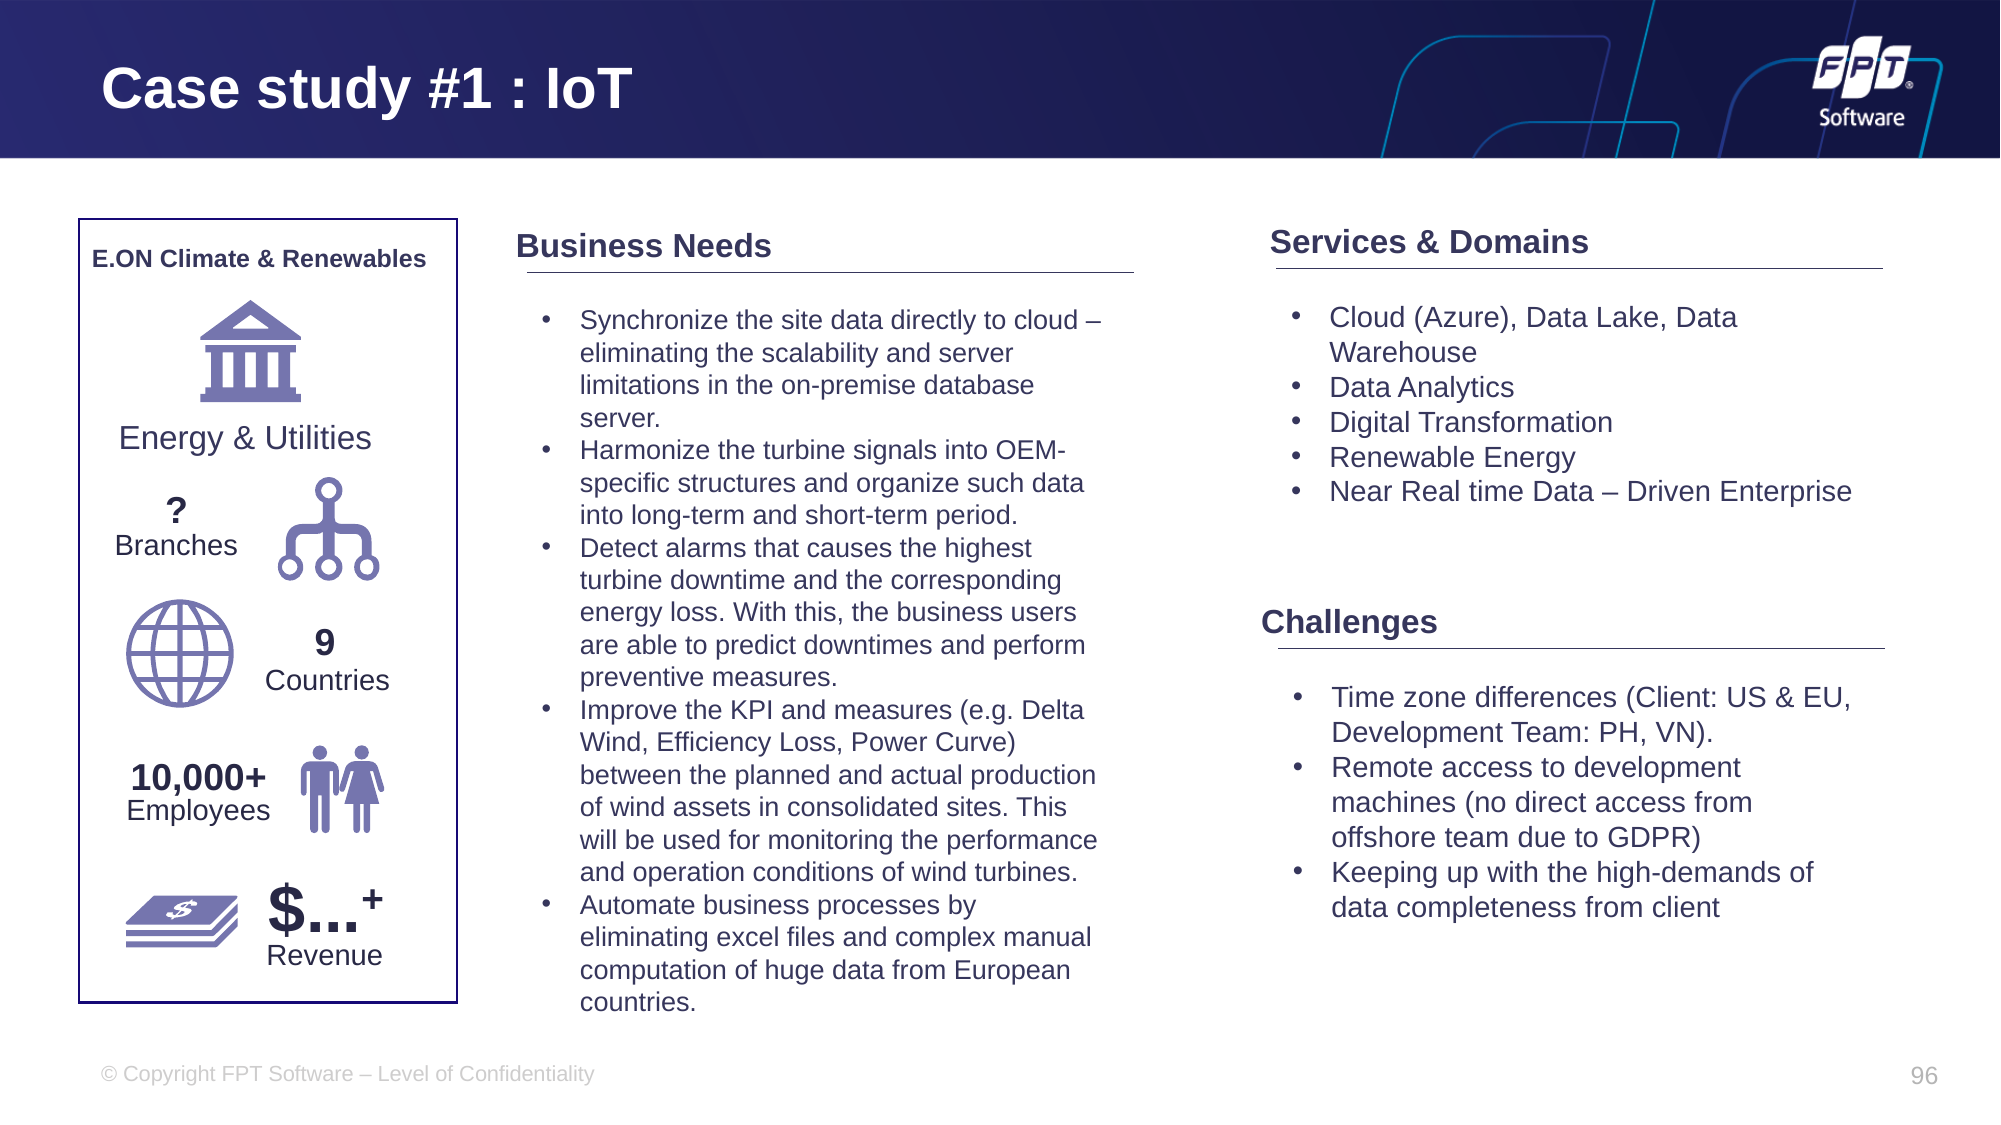

# Case study #1 : IoT
Services & Domains
Business Needs

E.ON Climate & Renewables
Cloud (Azure), Data Lake, Data Warehouse
Data Analytics
Digital Transformation
Renewable Energy
Near Real time Data – Driven Enterprise
Synchronize the site data directly to cloud – eliminating the scalability and server limitations in the on-premise database server.
Harmonize the turbine signals into OEM-specific structures and organize such data into long-term and short-term period.
Detect alarms that causes the highest turbine downtime and the corresponding energy loss. With this, the business users are able to predict downtimes and perform preventive measures.
Improve the KPI and measures (e.g. Delta Wind, Efficiency Loss, Power Curve) between the planned and actual production of wind assets in consolidated sites. This will be used for monitoring the performance and operation conditions of wind turbines.
Automate business processes by eliminating excel files and complex manual computation of huge data from European countries.

Energy & Utilities

?
Branches
Challenges

9
Countries
Time zone differences (Client: US & EU, Development Team: PH, VN).
Remote access to development machines (no direct access from offshore team due to GDPR)
Keeping up with the high-demands of data completeness from client

10,000+
Employees
$...+

Revenue
96